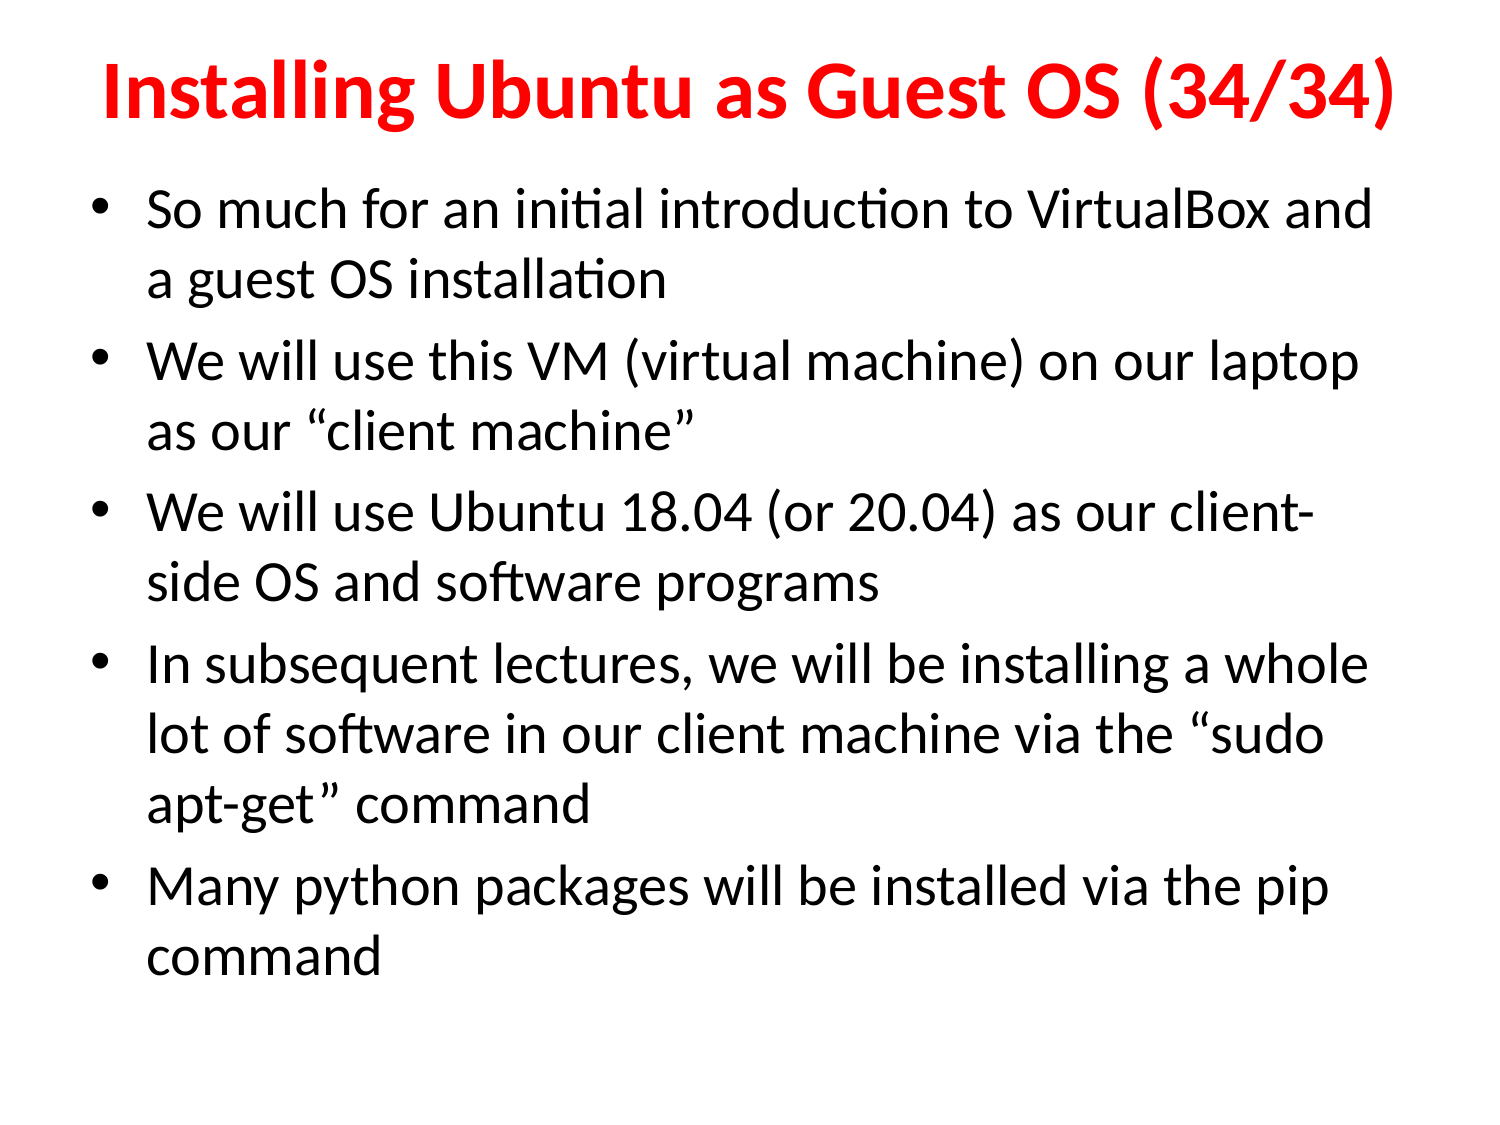

# Installing Ubuntu as Guest OS (34/34)
So much for an initial introduction to VirtualBox and a guest OS installation
We will use this VM (virtual machine) on our laptop as our “client machine”
We will use Ubuntu 18.04 (or 20.04) as our client-side OS and software programs
In subsequent lectures, we will be installing a whole lot of software in our client machine via the “sudo apt-get” command
Many python packages will be installed via the pip command